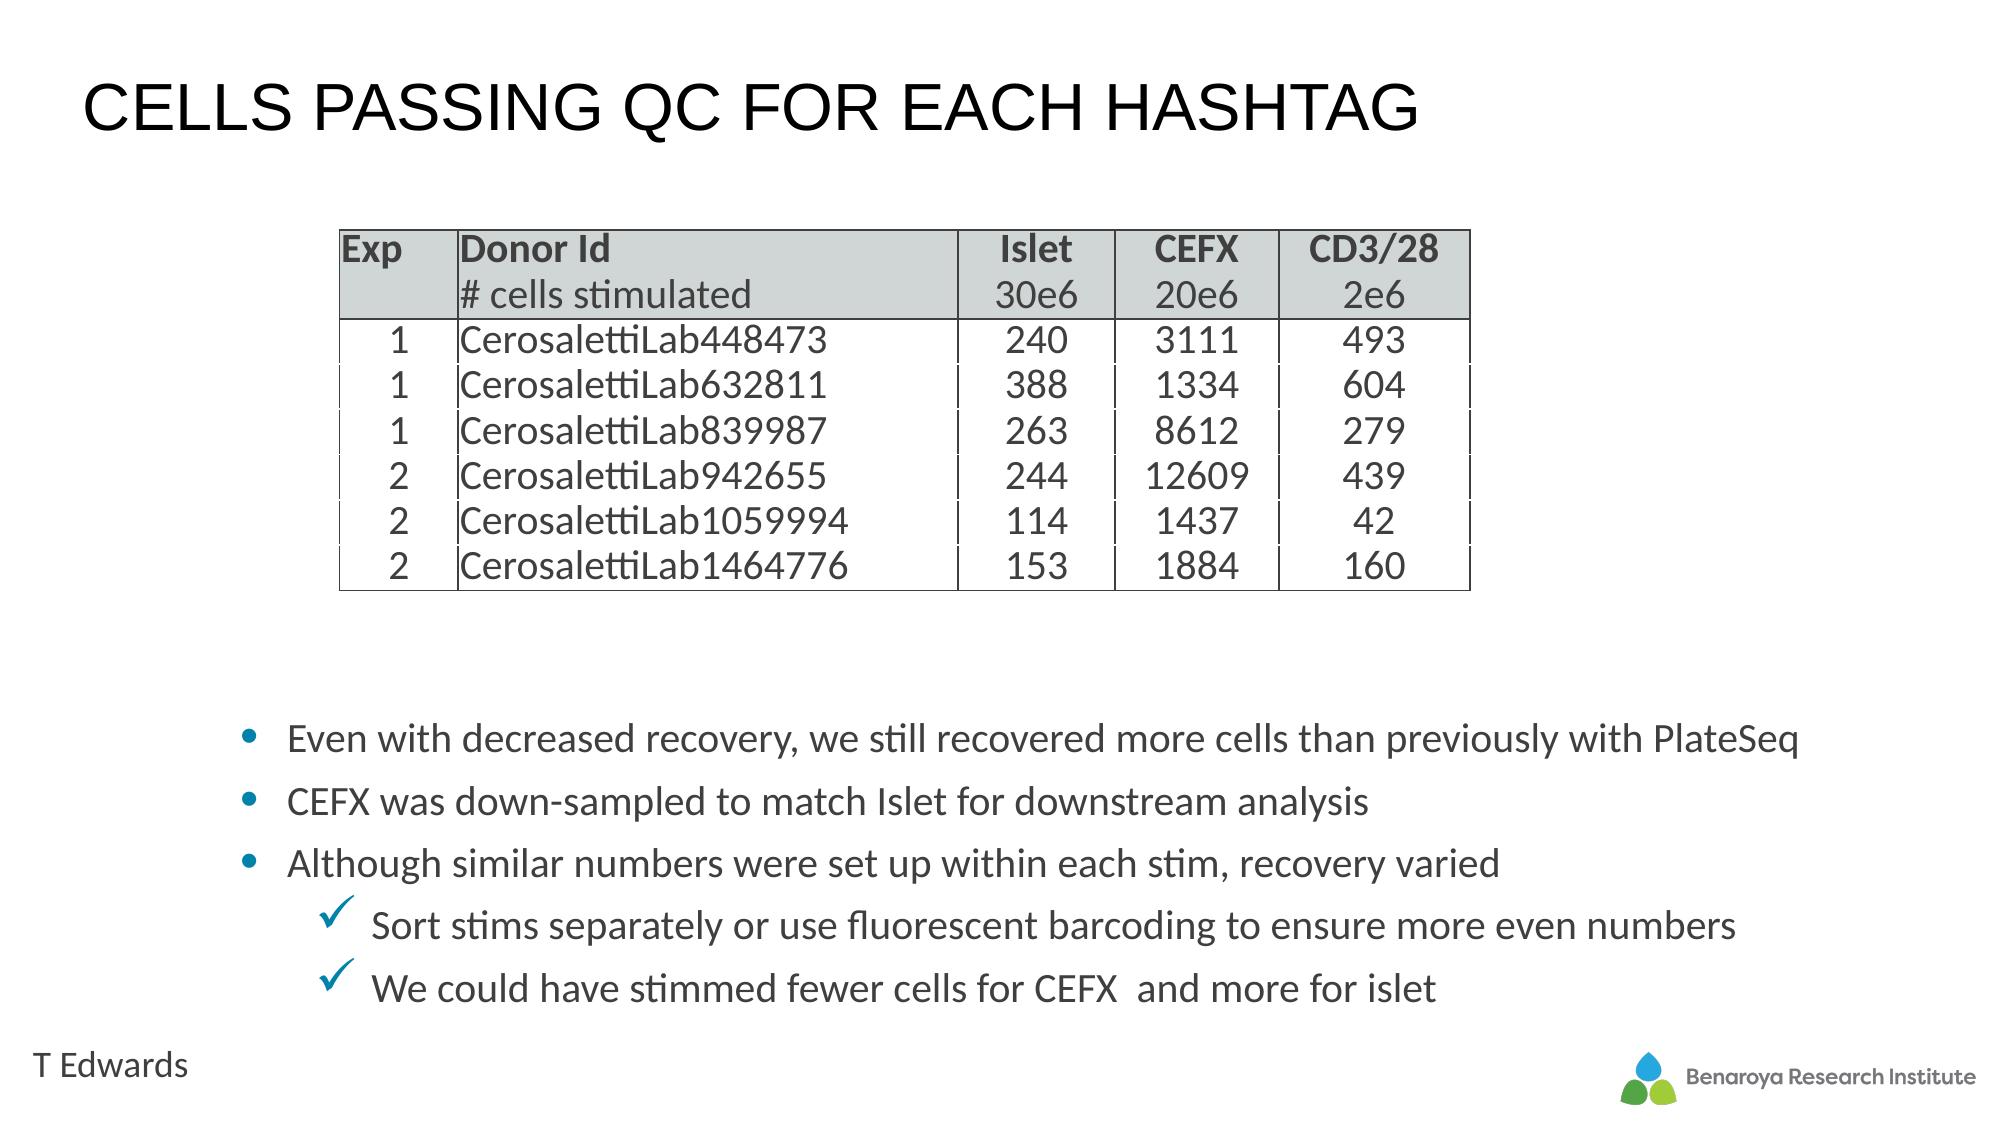

# Cells passing qc for each hashtag
| Exp | Donor Id | Islet | CEFX | CD3/28 |
| --- | --- | --- | --- | --- |
|  | # cells stimulated | 30e6 | 20e6 | 2e6 |
| 1 | CerosalettiLab448473 | 240 | 3111 | 493 |
| 1 | CerosalettiLab632811 | 388 | 1334 | 604 |
| 1 | CerosalettiLab839987 | 263 | 8612 | 279 |
| 2 | CerosalettiLab942655 | 244 | 12609 | 439 |
| 2 | CerosalettiLab1059994 | 114 | 1437 | 42 |
| 2 | CerosalettiLab1464776 | 153 | 1884 | 160 |
Even with decreased recovery, we still recovered more cells than previously with PlateSeq
CEFX was down-sampled to match Islet for downstream analysis
Although similar numbers were set up within each stim, recovery varied
Sort stims separately or use fluorescent barcoding to ensure more even numbers
We could have stimmed fewer cells for CEFX  and more for islet
T Edwards